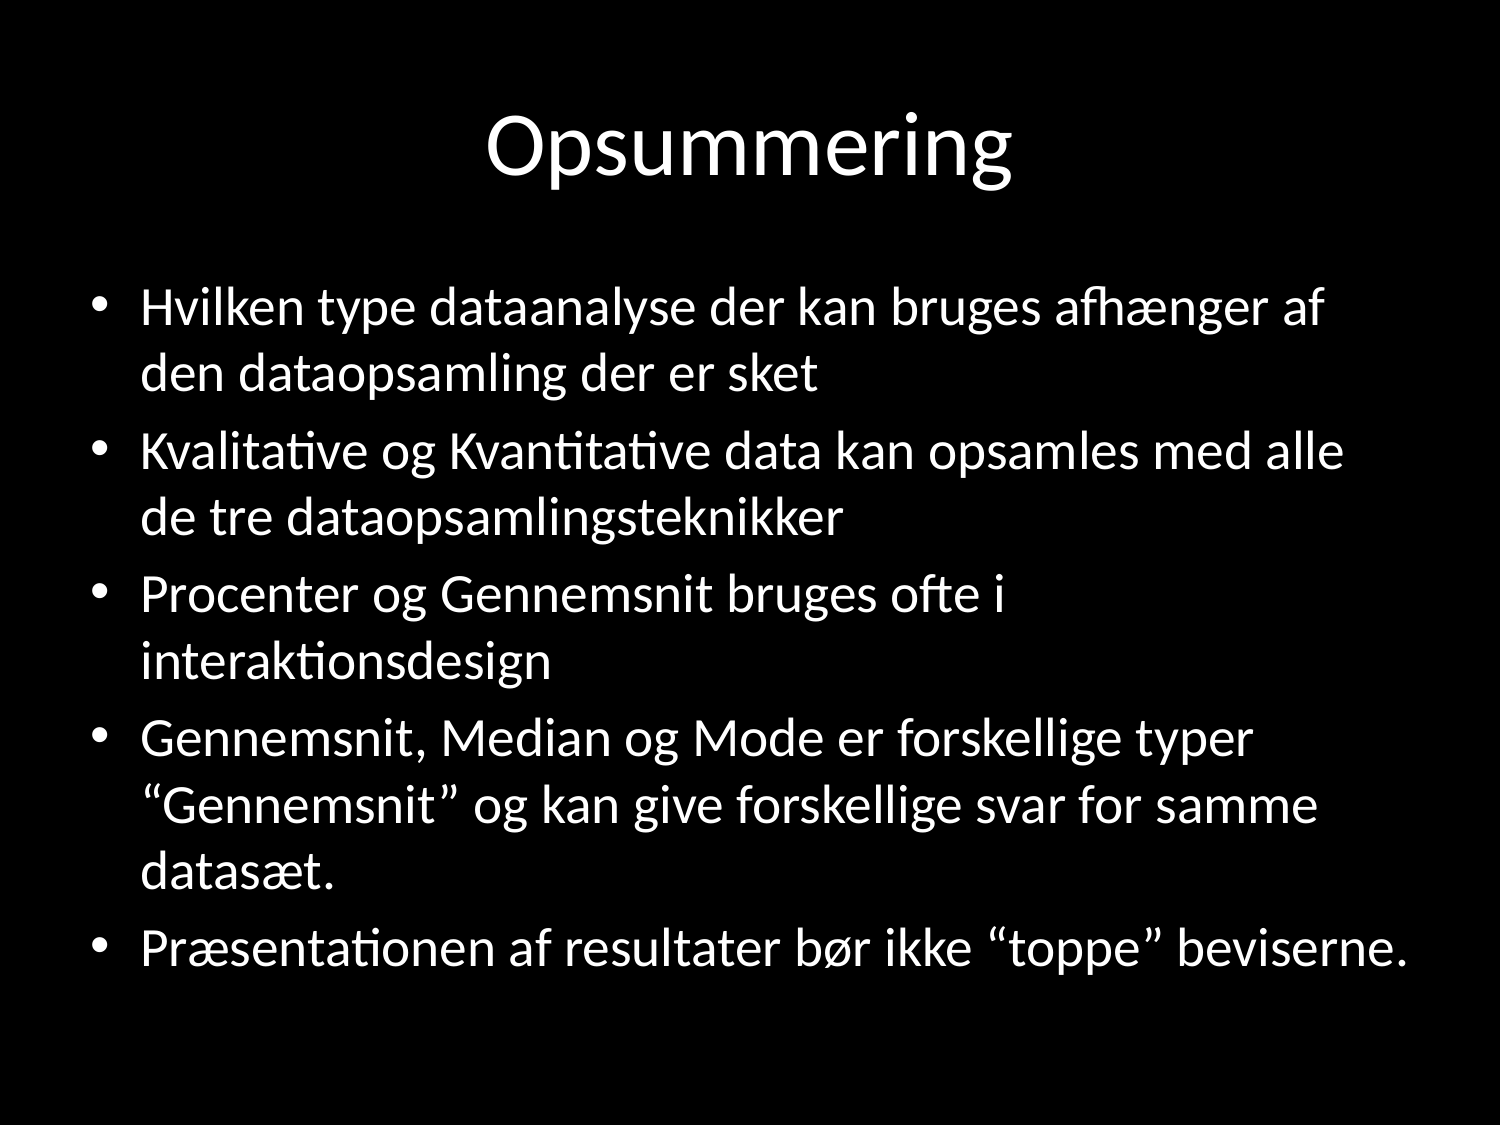

# Opsummering
Hvilken type dataanalyse der kan bruges afhænger af den dataopsamling der er sket
Kvalitative og Kvantitative data kan opsamles med alle de tre dataopsamlingsteknikker
Procenter og Gennemsnit bruges ofte i interaktionsdesign
Gennemsnit, Median og Mode er forskellige typer “Gennemsnit” og kan give forskellige svar for samme datasæt.
Præsentationen af resultater bør ikke “toppe” beviserne.